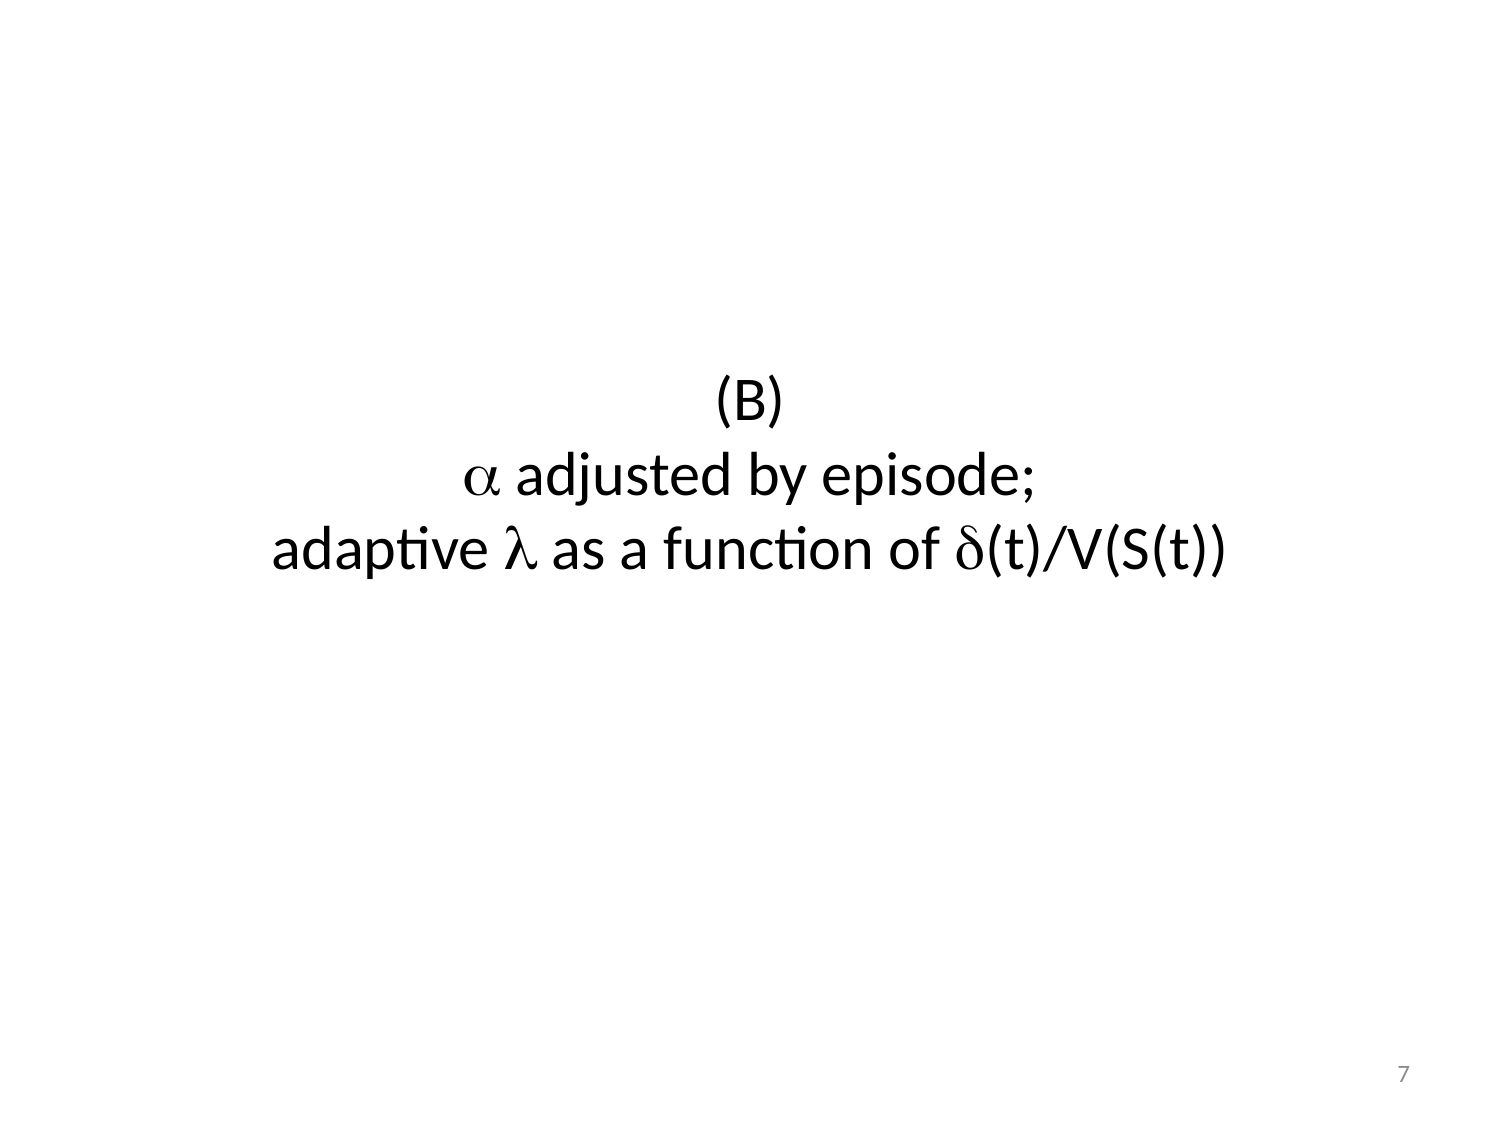

# (B) α adjusted by episode; adaptive λ as a function of δ(t)/V(S(t))

7